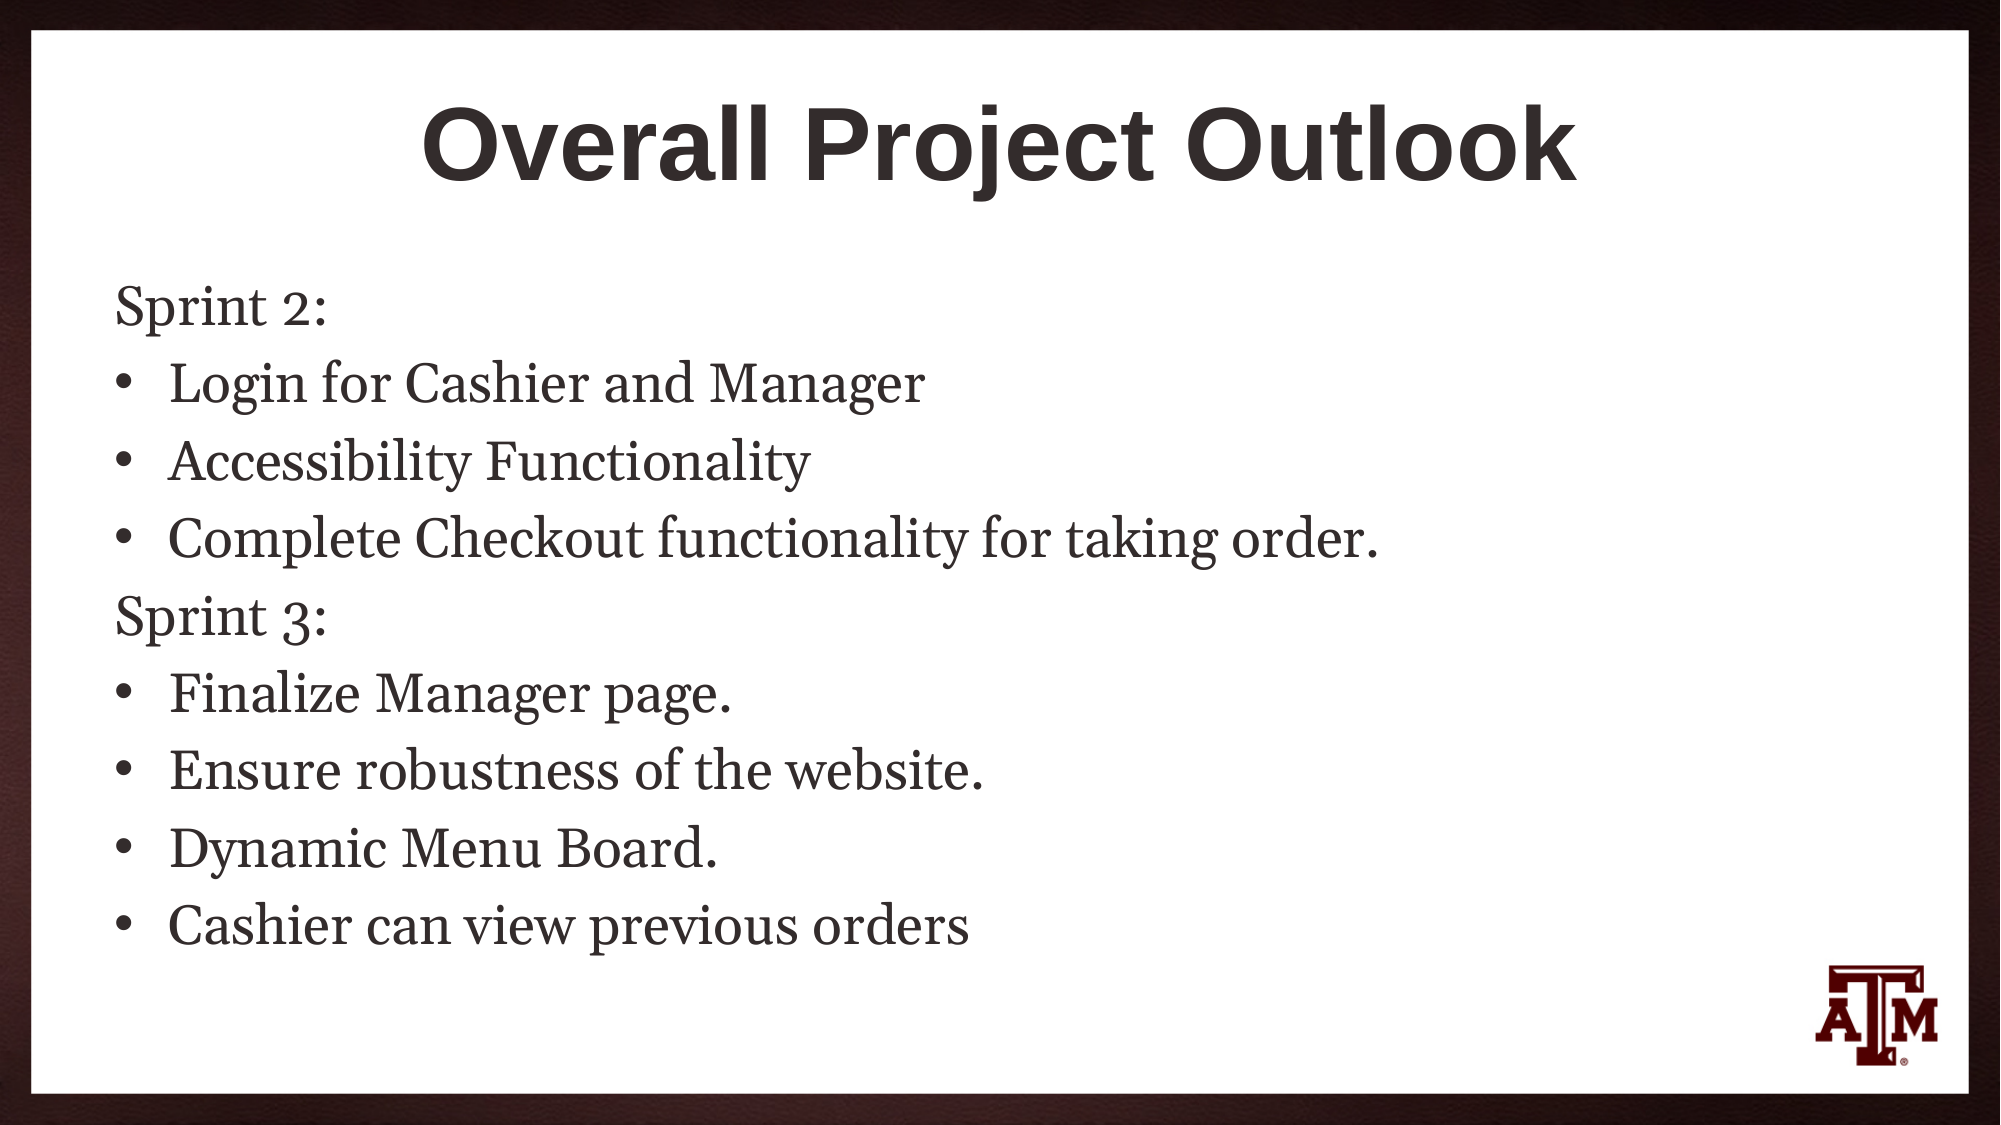

# Overall Project Outlook
Sprint 2:
Login for Cashier and Manager
Accessibility Functionality
Complete Checkout functionality for taking order.
Sprint 3:
Finalize Manager page.
Ensure robustness of the website.
Dynamic Menu Board.
Cashier can view previous orders